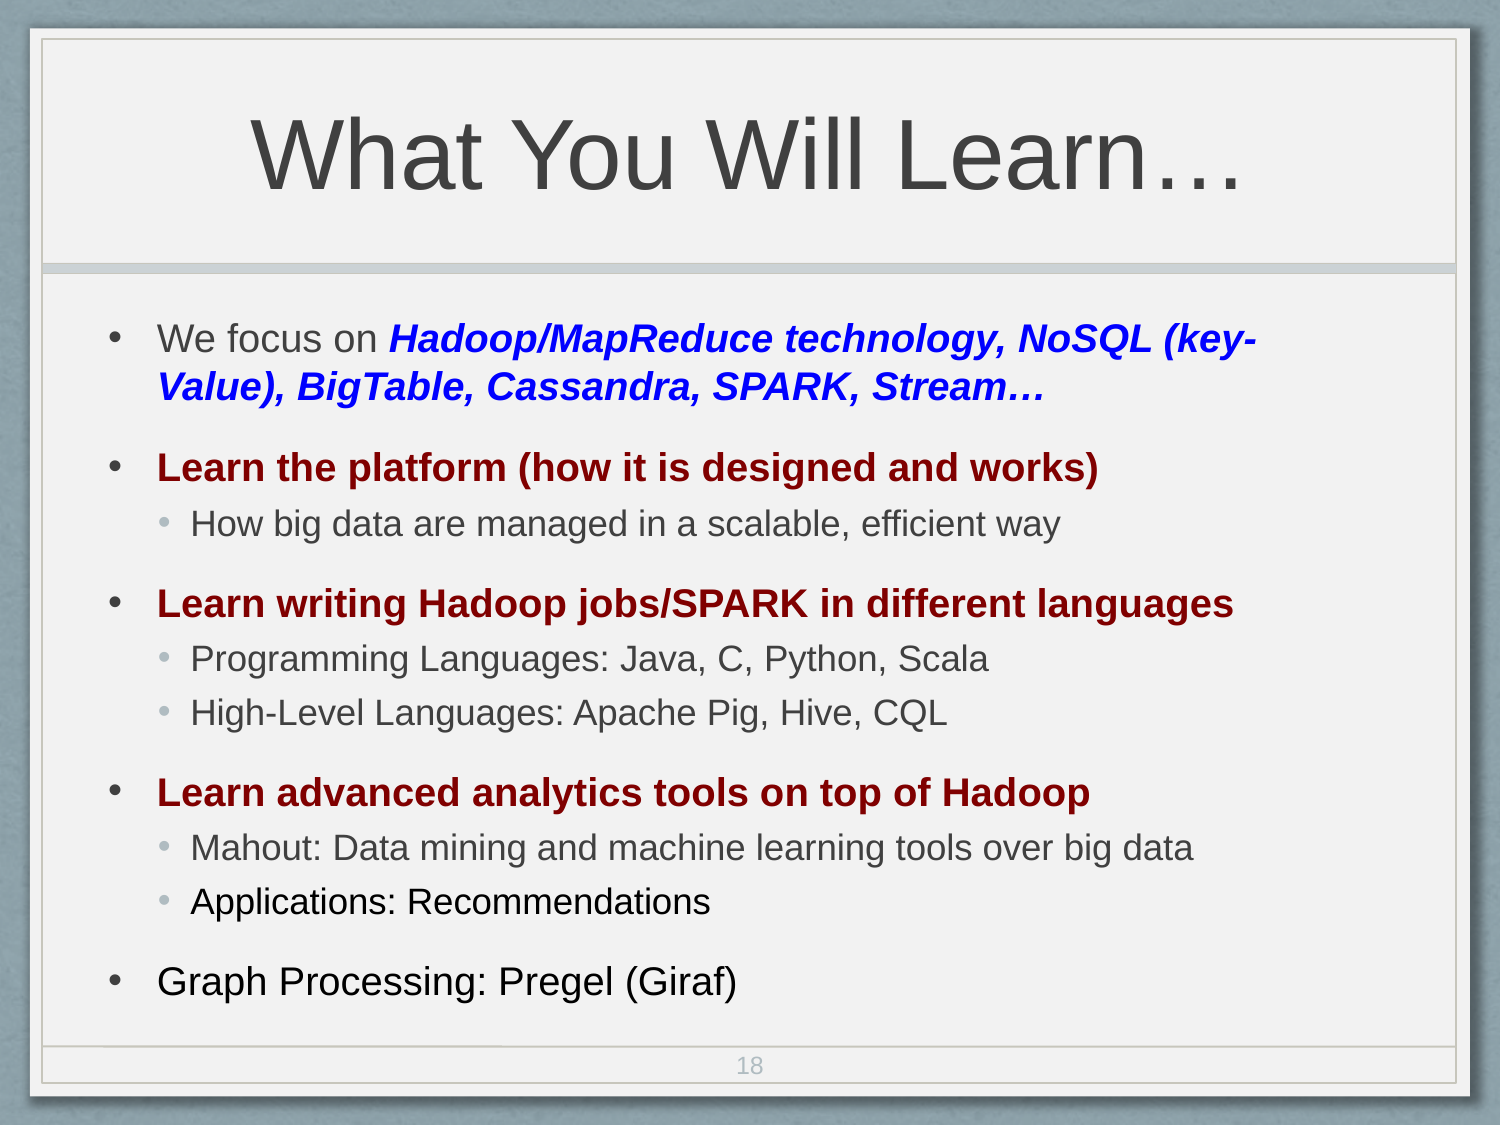

# What You Will Learn…
We focus on Hadoop/MapReduce technology, NoSQL (key-Value), BigTable, Cassandra, SPARK, Stream…
Learn the platform (how it is designed and works)
How big data are managed in a scalable, efficient way
Learn writing Hadoop jobs/SPARK in different languages
Programming Languages: Java, C, Python, Scala
High-Level Languages: Apache Pig, Hive, CQL
Learn advanced analytics tools on top of Hadoop
Mahout: Data mining and machine learning tools over big data
Applications: Recommendations
Graph Processing: Pregel (Giraf)

18